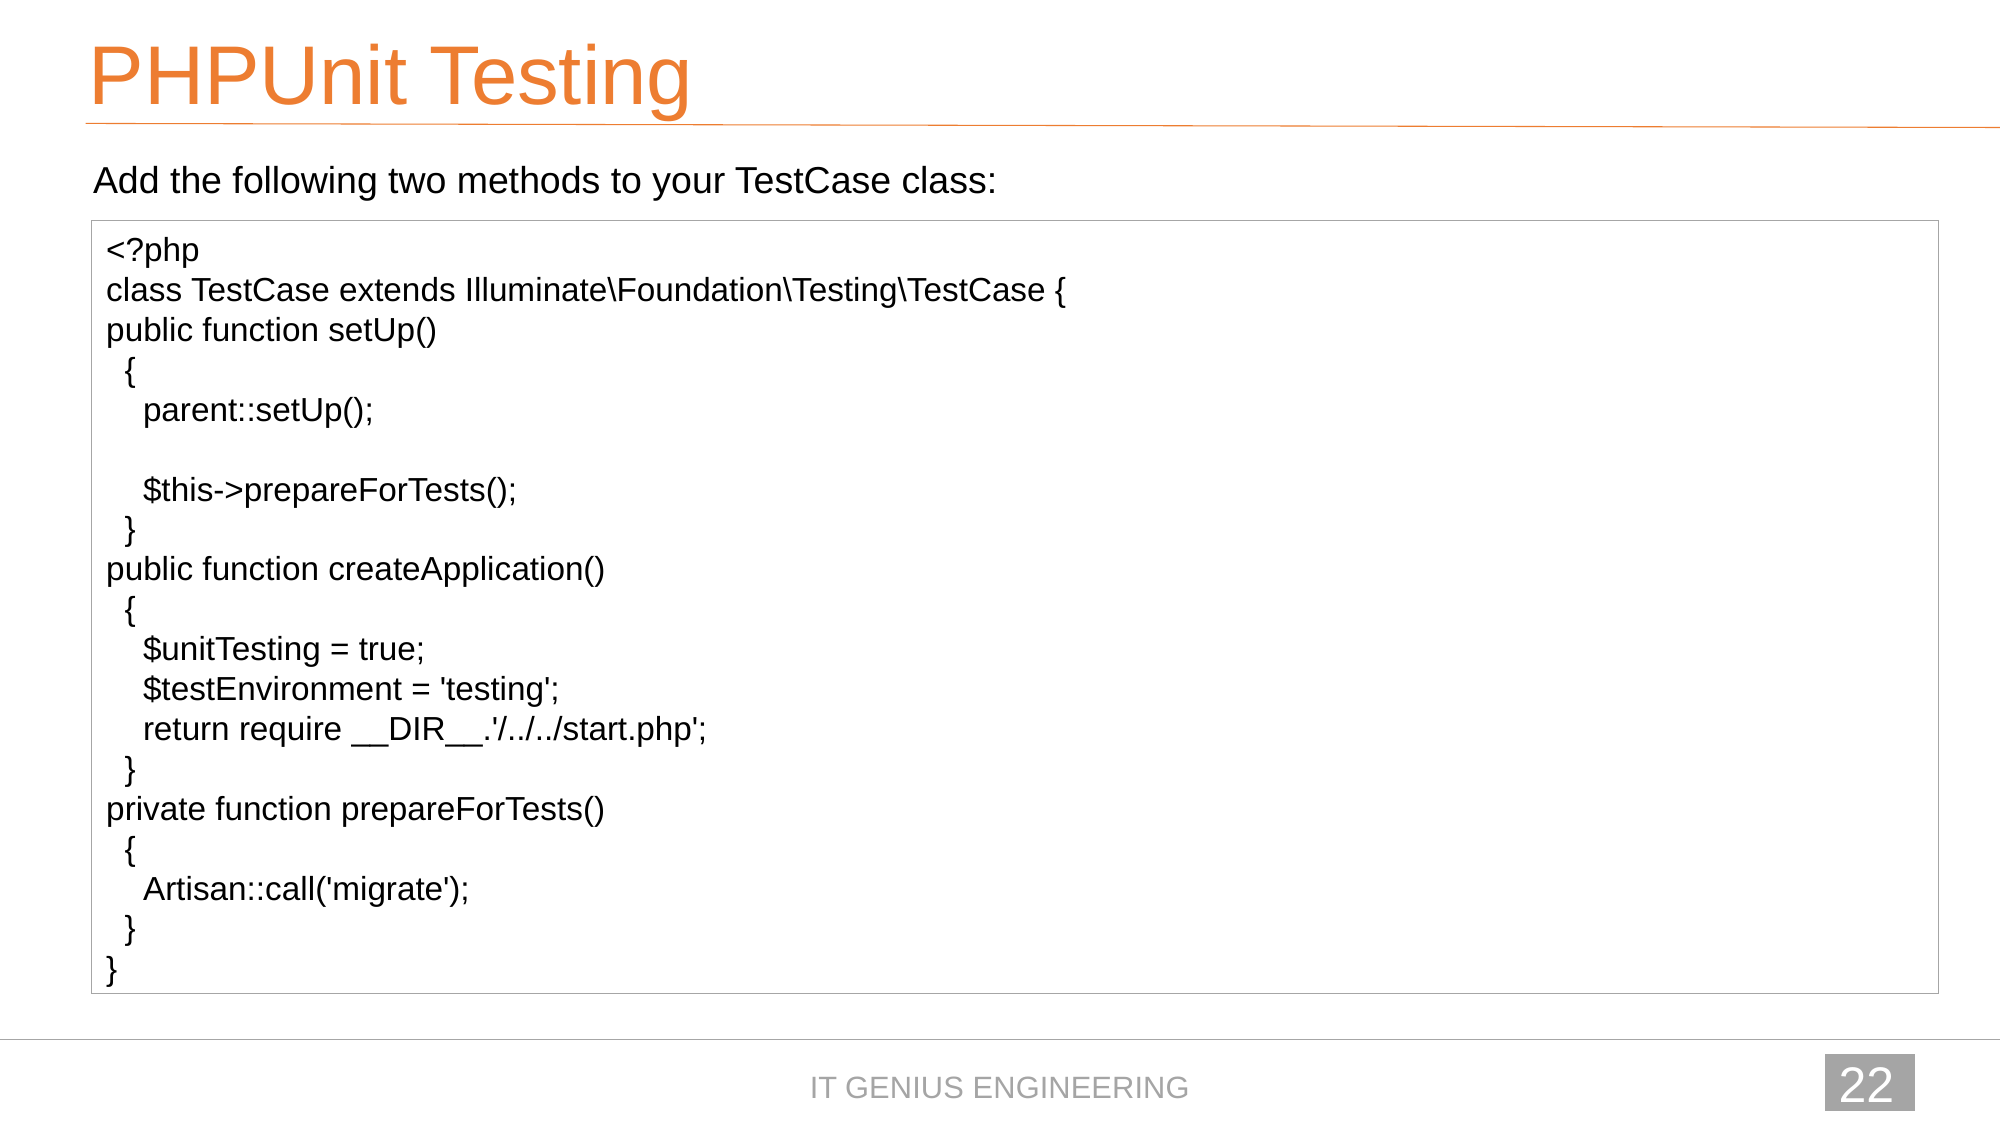

PHPUnit Testing
Add the following two methods to your TestCase class:
<?php
class TestCase extends Illuminate\Foundation\Testing\TestCase {
public function setUp()
  {
    parent::setUp();

    $this->prepareForTests();
  }
public function createApplication()
  {
    $unitTesting = true;
    $testEnvironment = 'testing';
    return require __DIR__.'/../../start.php';
  }
private function prepareForTests()
  {
    Artisan::call('migrate');
  }
}
228
IT GENIUS ENGINEERING